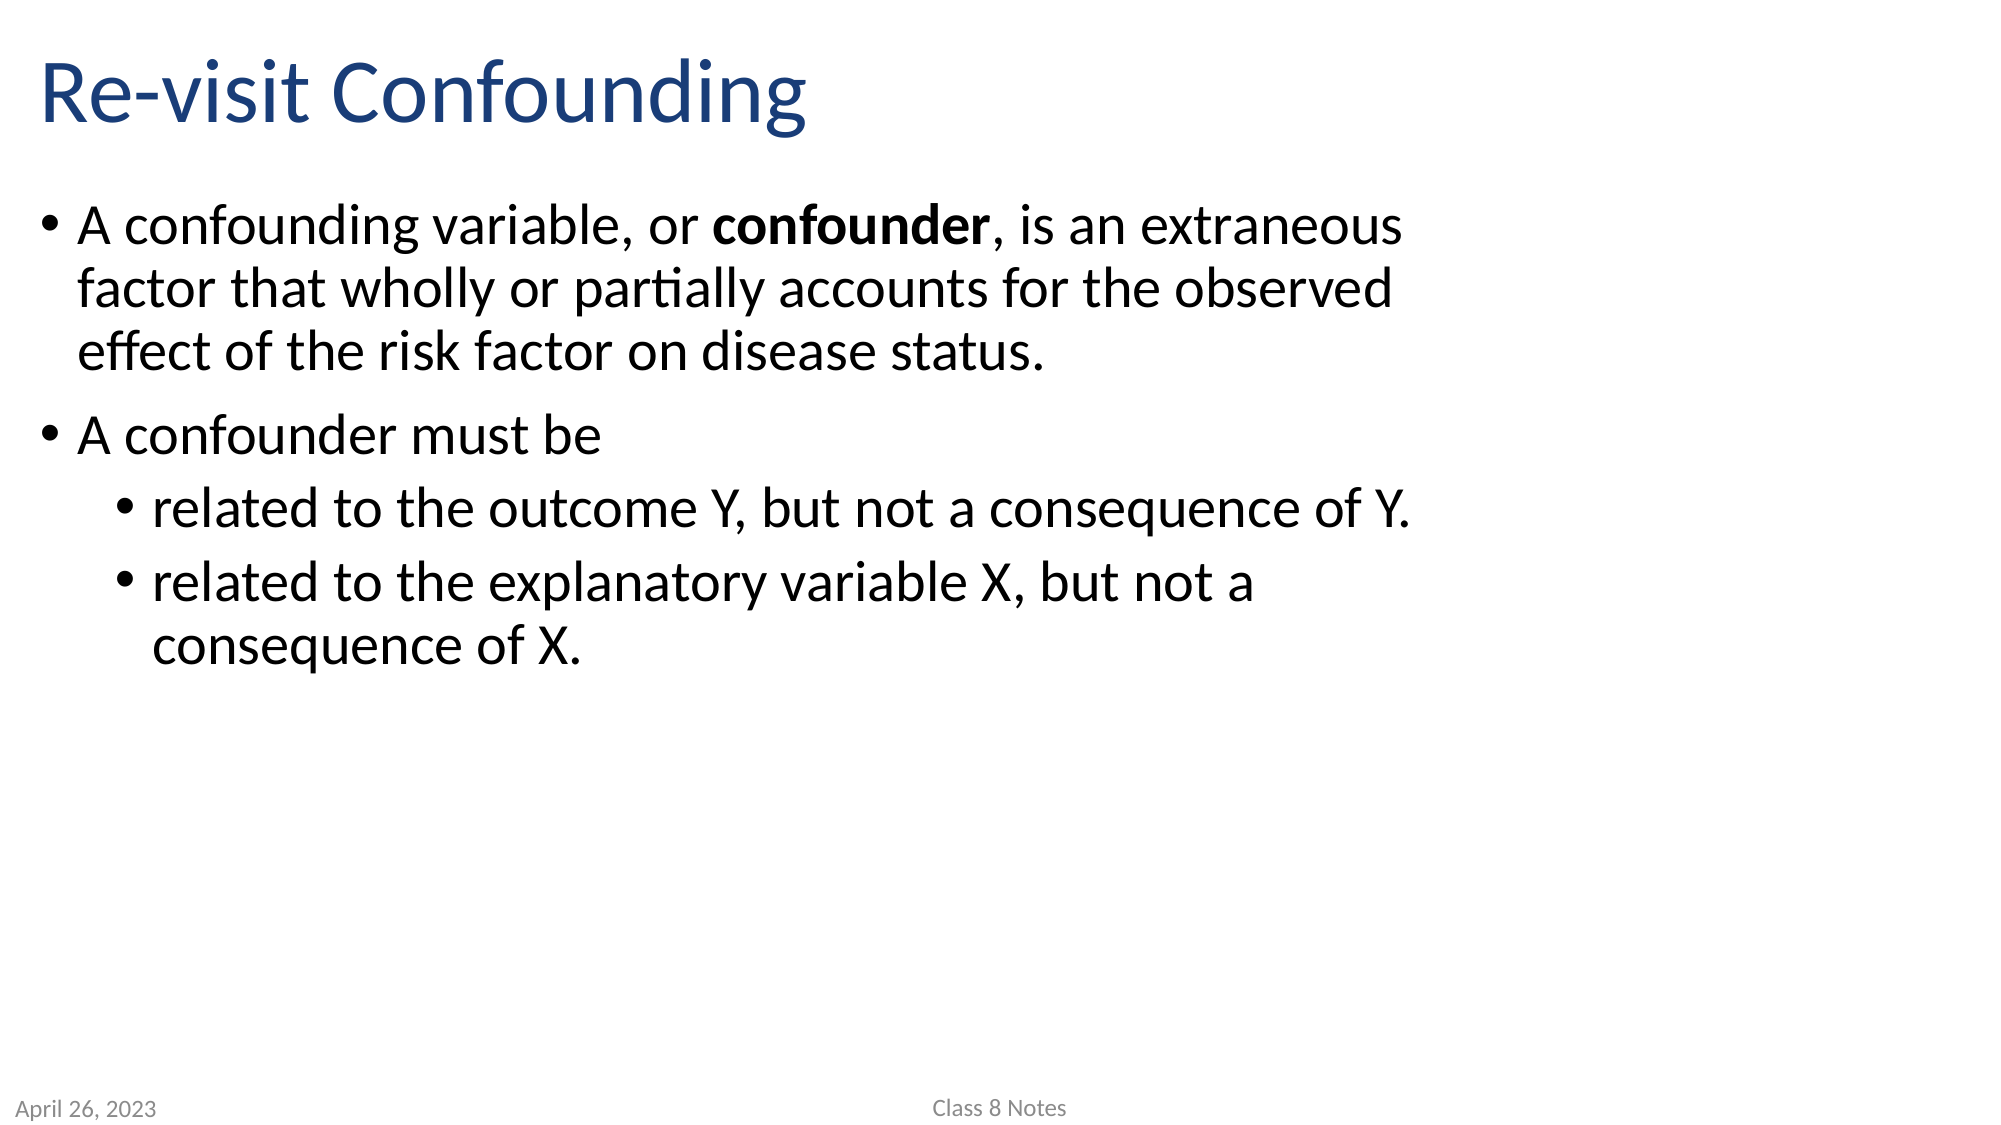

# Re-visit Confounding
A confounding variable, or confounder, is an extraneous factor that wholly or partially accounts for the observed effect of the risk factor on disease status.
A confounder must be
related to the outcome Y, but not a consequence of Y.
related to the explanatory variable X, but not a consequence of X.

Class 8 Notes
April 26, 2023